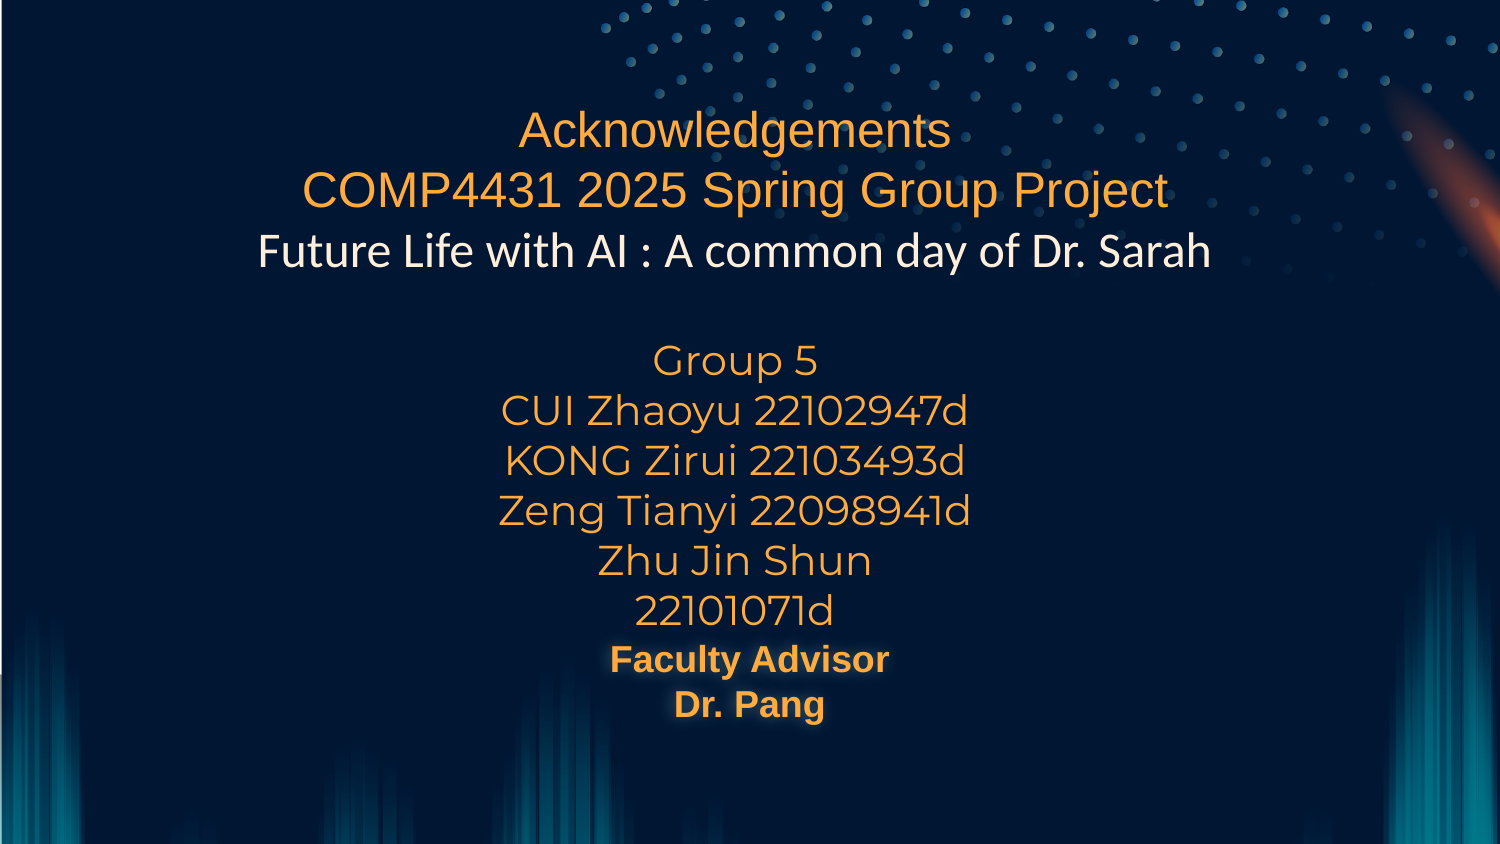

# Acknowledgements COMP4431 2025 Spring Group Project Future Life with AI : A common day of Dr. Sarah
Group 5
CUI Zhaoyu 22102947d
KONG Zirui 22103493d
Zeng Tianyi 22098941d
Zhu Jin Shun 22101071d

Faculty Advisor
Dr. Pang